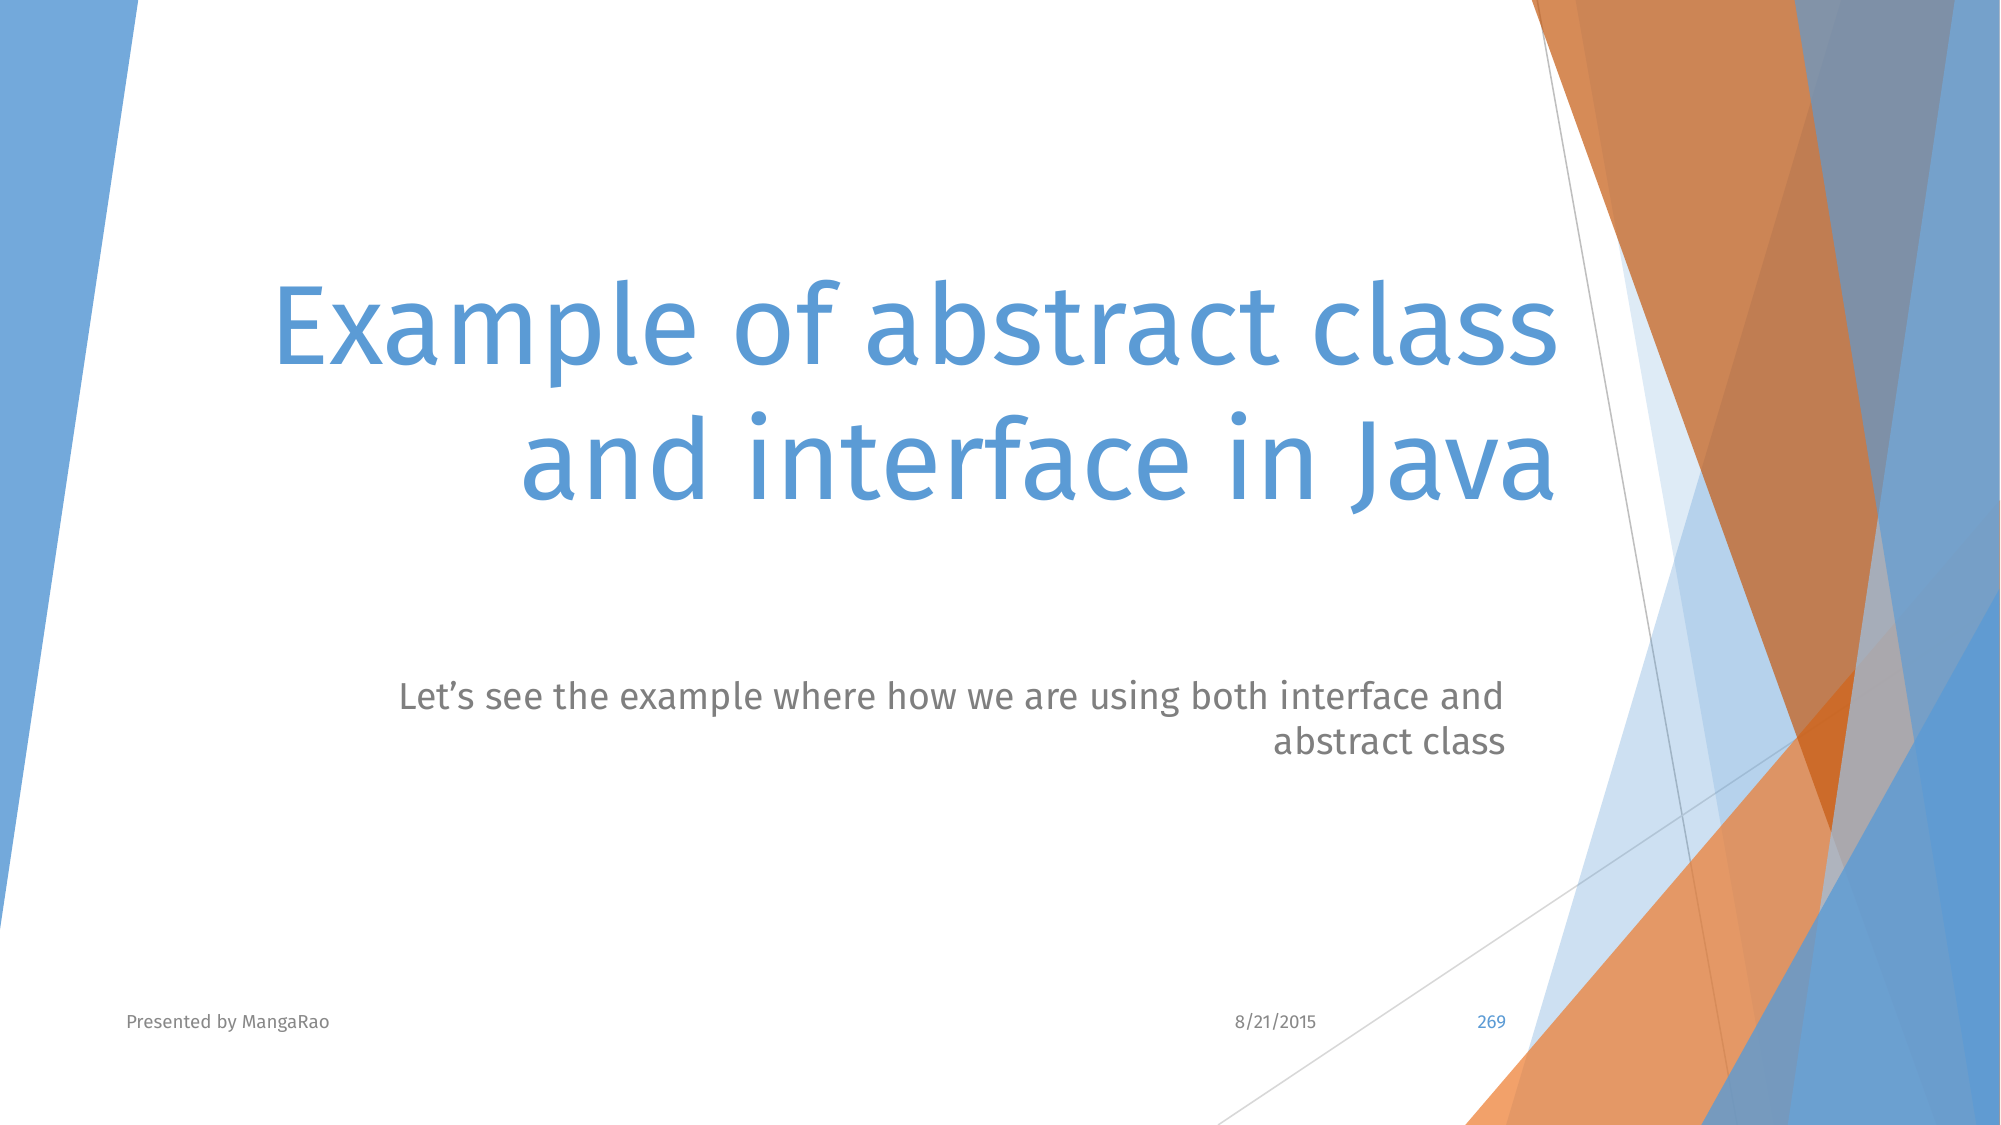

# Example of abstract class and interface in Java
Let’s see the example where how we are using both interface and abstract class
Presented by MangaRao
8/21/2015
269